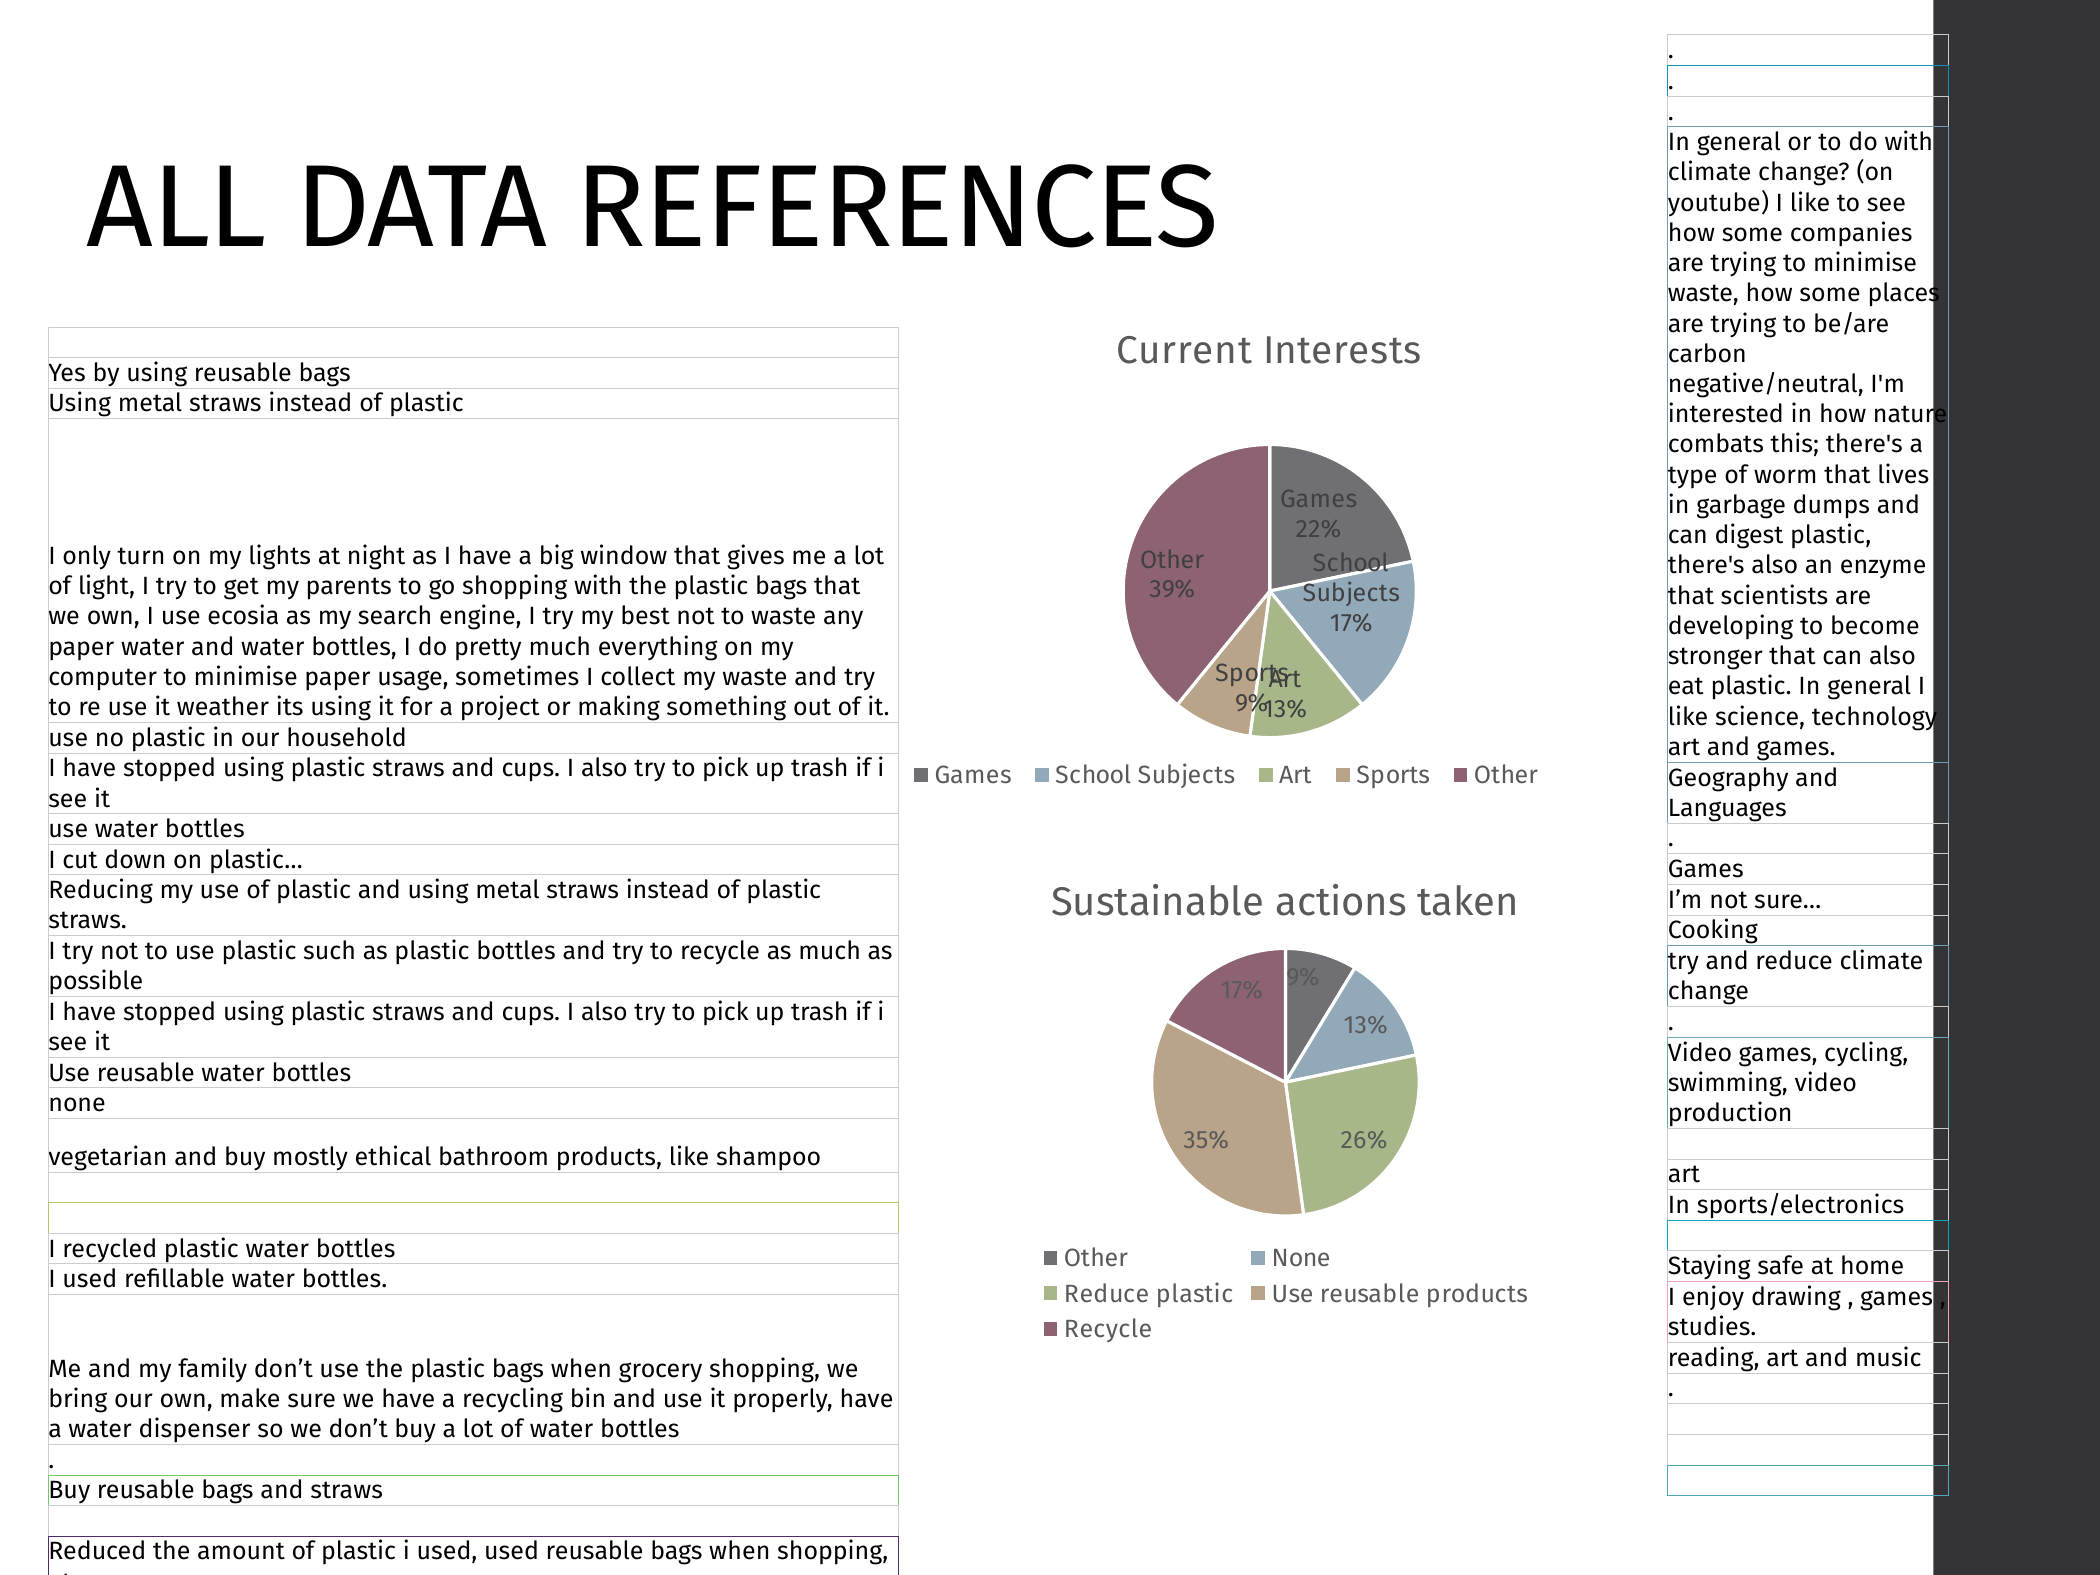

| . |
| --- |
| . |
| . |
| In general or to do with climate change? (on youtube) I like to see how some companies are trying to minimise waste, how some places are trying to be/are carbon negative/neutral, I'm interested in how nature combats this; there's a type of worm that lives in garbage dumps and can digest plastic, there's also an enzyme that scientists are developing to become stronger that can also eat plastic. In general I like science, technology art and games. |
| Geography and Languages |
| . |
| Games |
| I’m not sure… |
| Cooking |
| try and reduce climate change |
| . |
| Video games, cycling, swimming, video production |
|  |
| art |
| In sports/electronics |
|  |
| Staying safe at home |
| I enjoy drawing , games , studies. |
| reading, art and music |
| . |
|  |
|  |
|  |
# ALL DATA REFERENCES

### Chart:

| Category | Current Interests |
|---|---|
| Games | 5.0 |
| School Subjects | 4.0 |
| Art | 3.0 |
| Sports | 2.0 |
| Other | 9.0 |
|  |
| --- |
| Yes by using reusable bags |
| Using metal straws instead of plastic |
| I only turn on my lights at night as I have a big window that gives me a lot of light, I try to get my parents to go shopping with the plastic bags that we own, I use ecosia as my search engine, I try my best not to waste any paper water and water bottles, I do pretty much everything on my computer to minimise paper usage, sometimes I collect my waste and try to re use it weather its using it for a project or making something out of it. |
| use no plastic in our household |
| I have stopped using plastic straws and cups. I also try to pick up trash if i see it |
| use water bottles |
| I cut down on plastic… |
| Reducing my use of plastic and using metal straws instead of plastic straws. |
| I try not to use plastic such as plastic bottles and try to recycle as much as possible |
| I have stopped using plastic straws and cups. I also try to pick up trash if i see it |
| Use reusable water bottles |
| none |
| vegetarian and buy mostly ethical bathroom products, like shampoo |
|  |
|  |
| I recycled plastic water bottles |
| I used refillable water bottles. |
| Me and my family don’t use the plastic bags when grocery shopping, we bring our own, make sure we have a recycling bin and use it properly, have a water dispenser so we don’t buy a lot of water bottles |
| . |
| Buy reusable bags and straws |
|  |
| Reduced the amount of plastic i used, used reusable bags when shopping, etc. |

[unsupported chart]